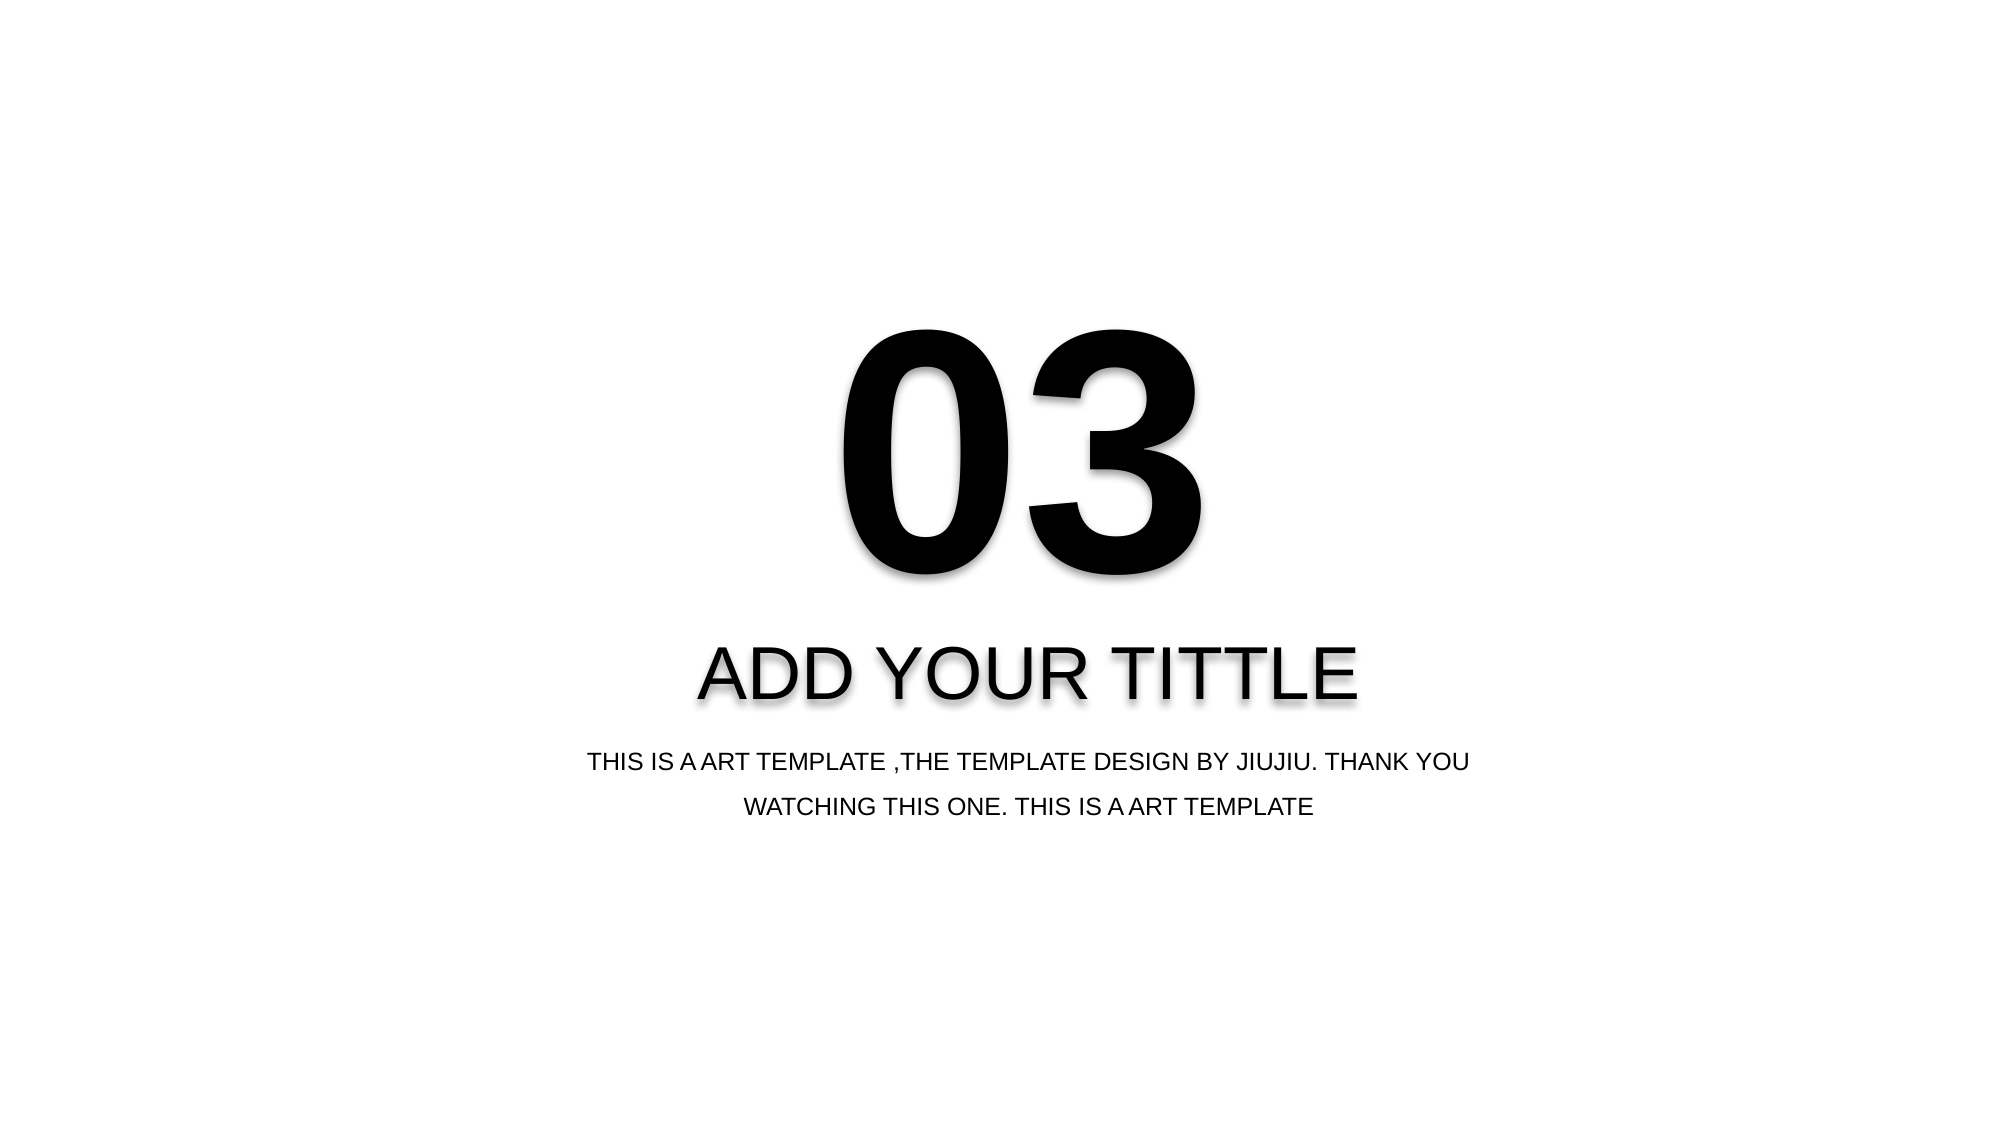

03
ADD YOUR TITTLE
THIS IS A ART TEMPLATE ,THE TEMPLATE DESIGN BY JIUJIU. THANK YOU WATCHING THIS ONE. THIS IS A ART TEMPLATE